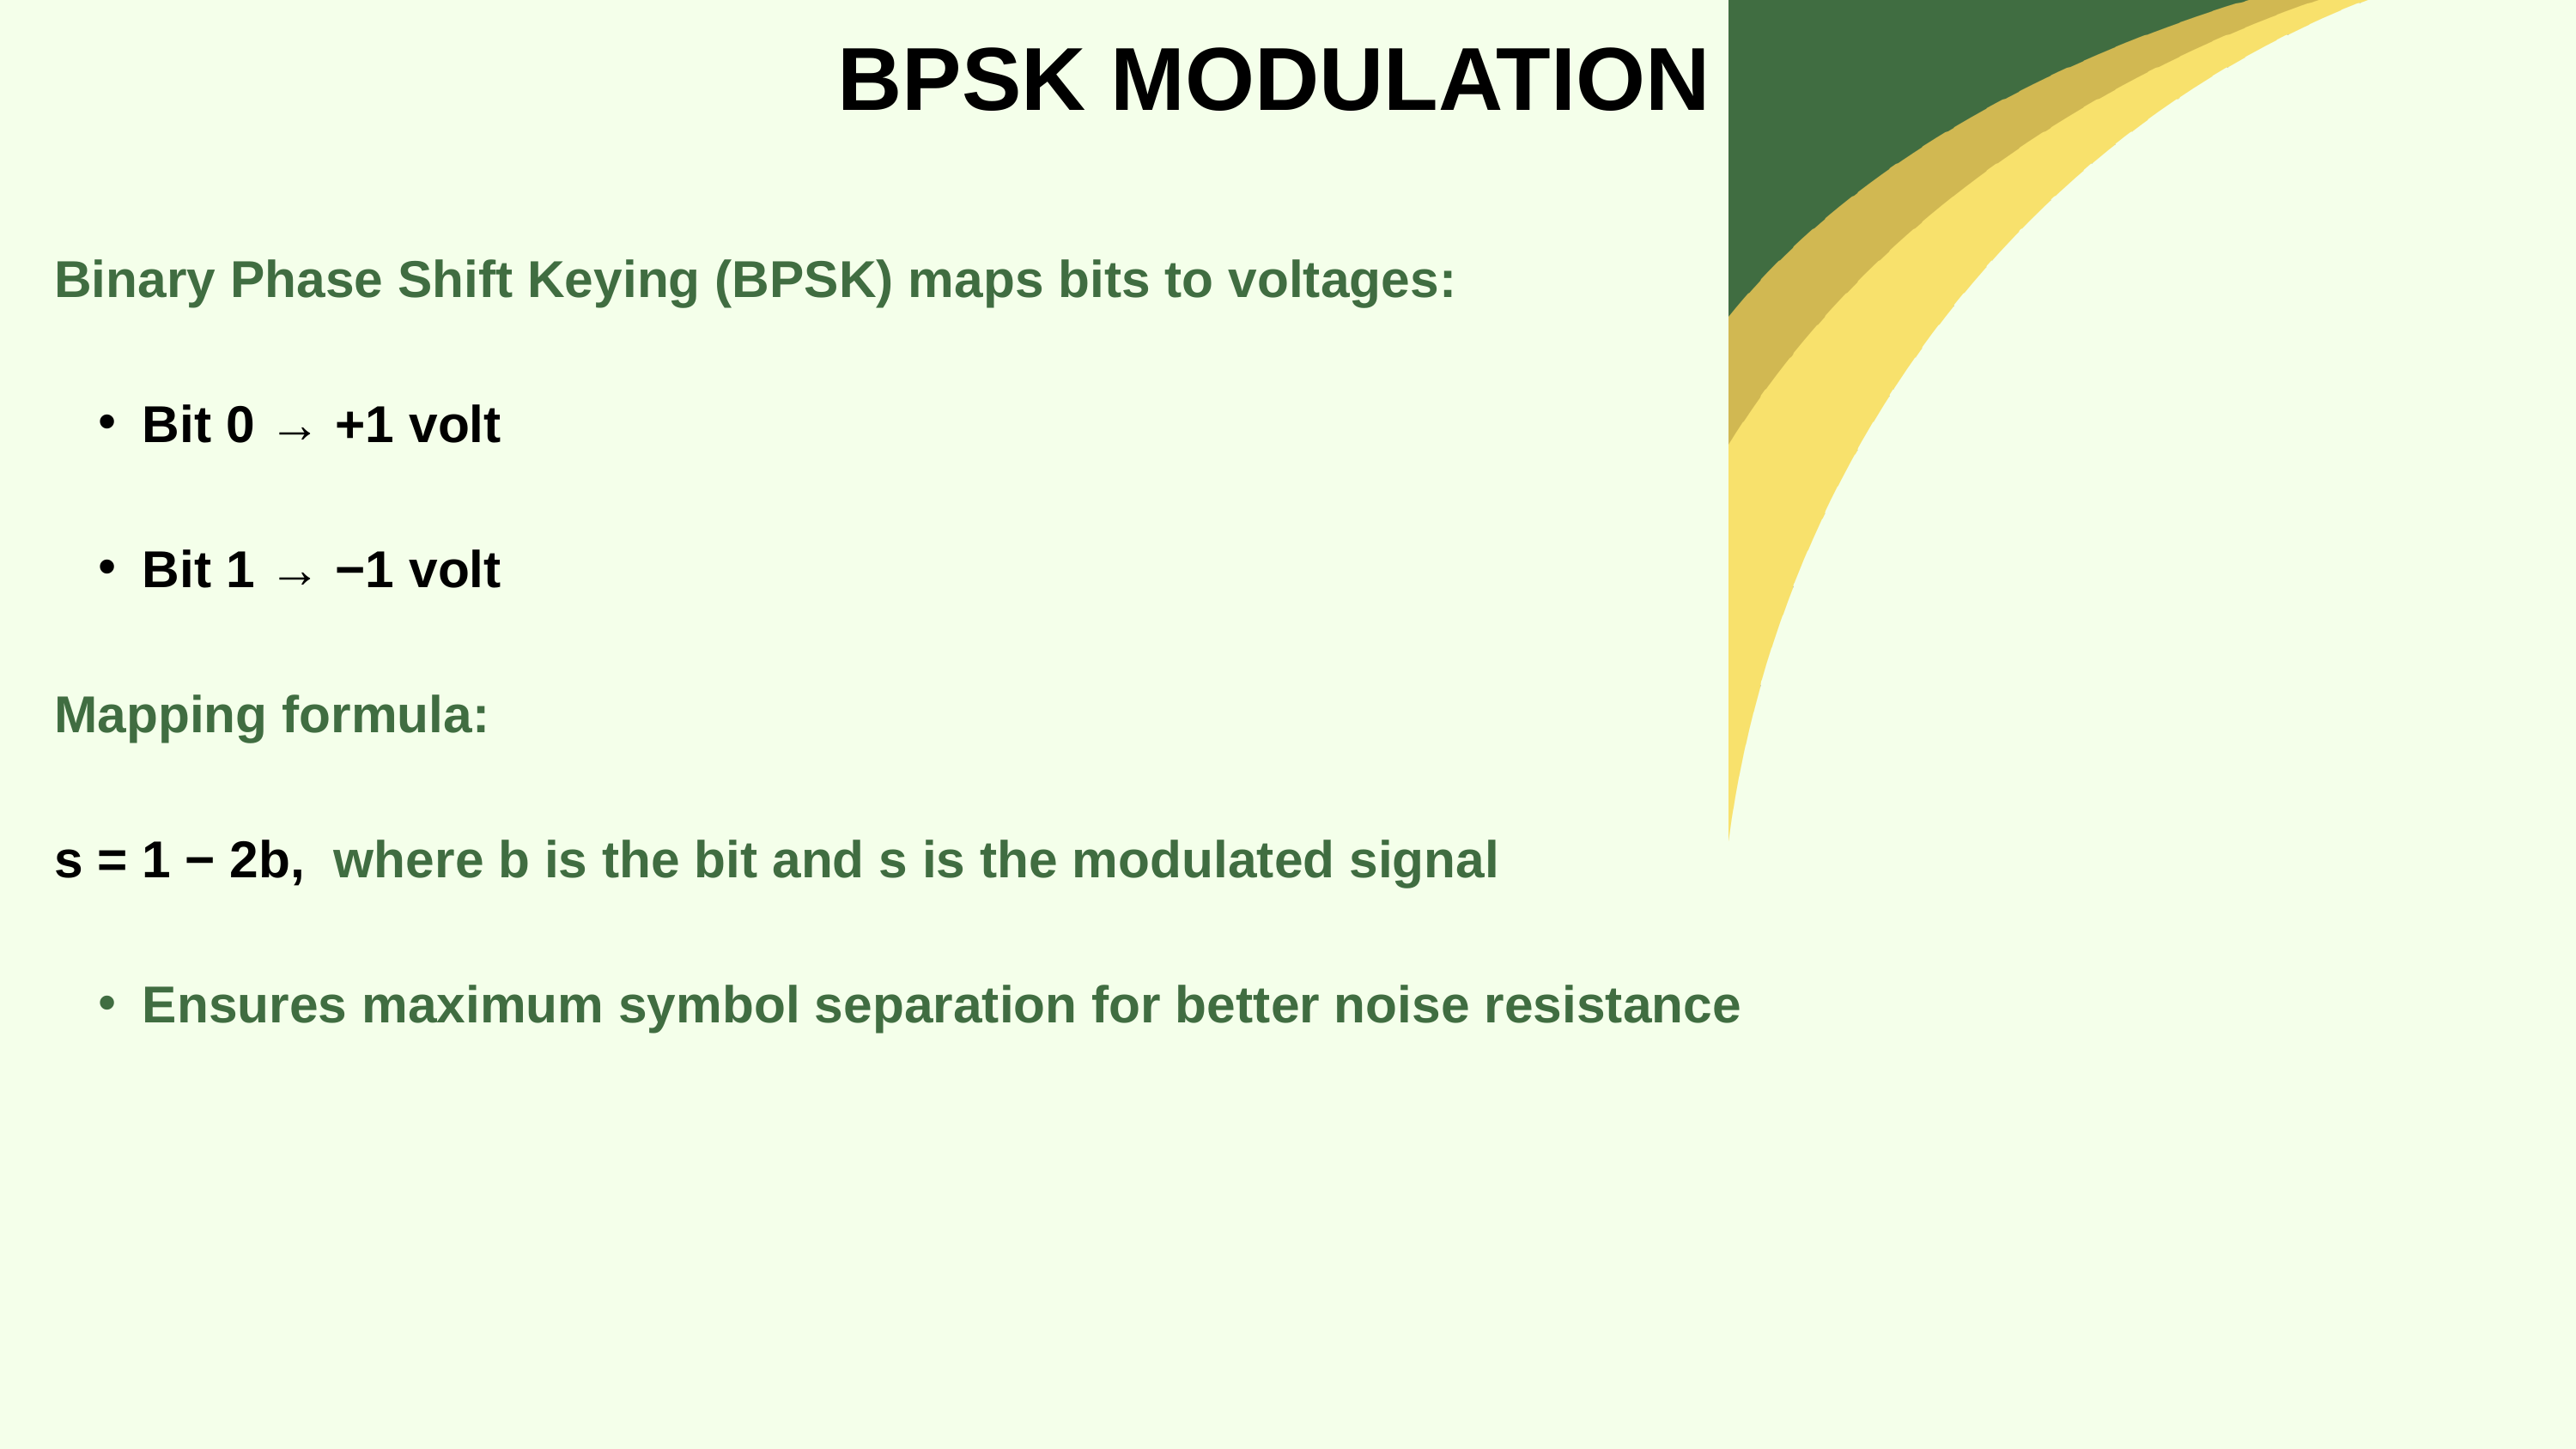

BPSK MODULATION
Binary Phase Shift Keying (BPSK) maps bits to voltages:

Bit 0 → +1 volt

Bit 1 → −1 volt

Mapping formula:

s = 1 − 2b,  where b is the bit and s is the modulated signal

Ensures maximum symbol separation for better noise resistance